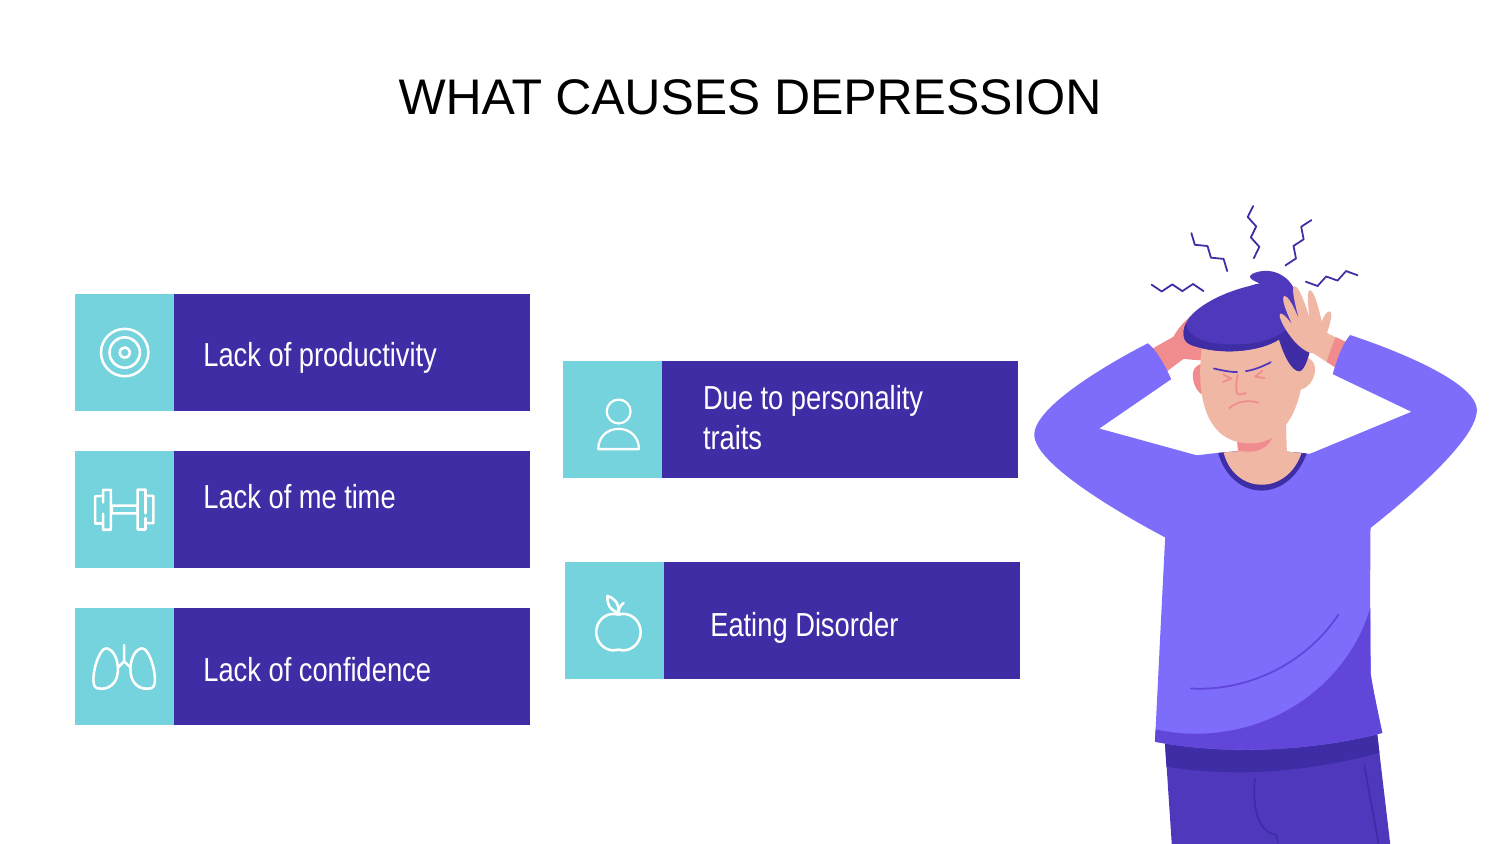

# WHAT CAUSES DEPRESSION

Lack of productivity

Due to personality traits

Lack of me time

Eating Disorder

Lack of confidence